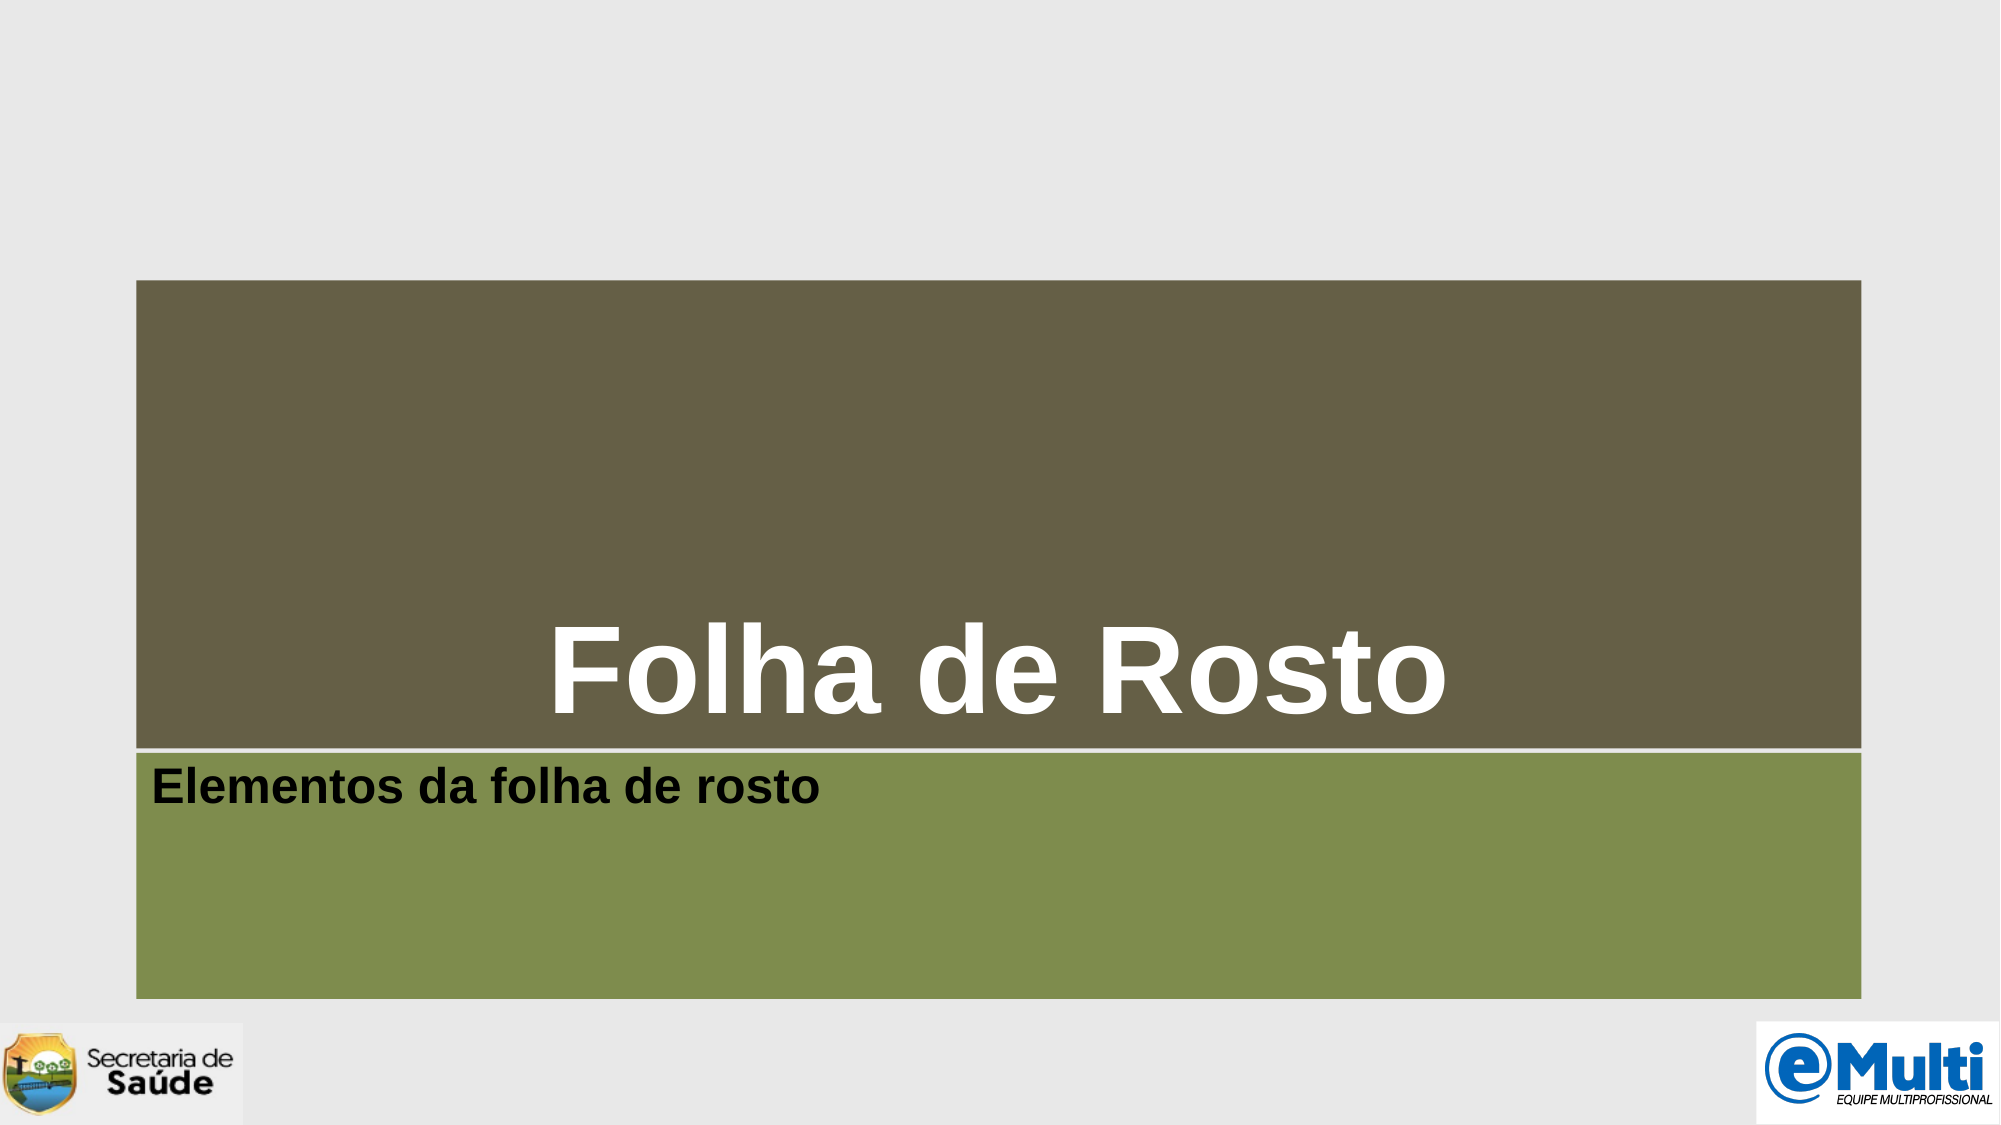

# Folha de Rosto
Elementos da folha de rosto